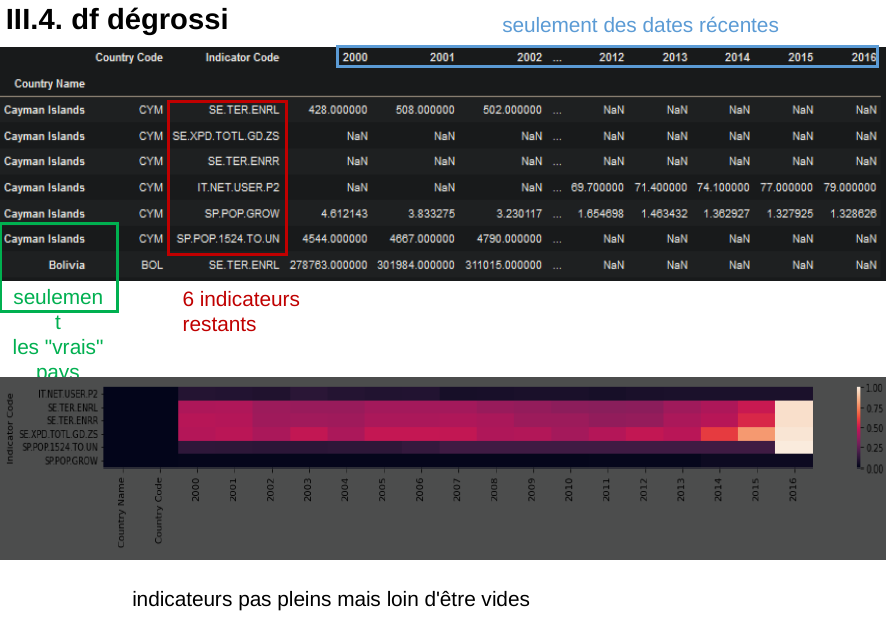

III.4. df dégrossi
seulement des dates récentes

seulement
les "vrais"
pays
6 indicateurs
restants

indicateurs pas pleins mais loin d'être vides